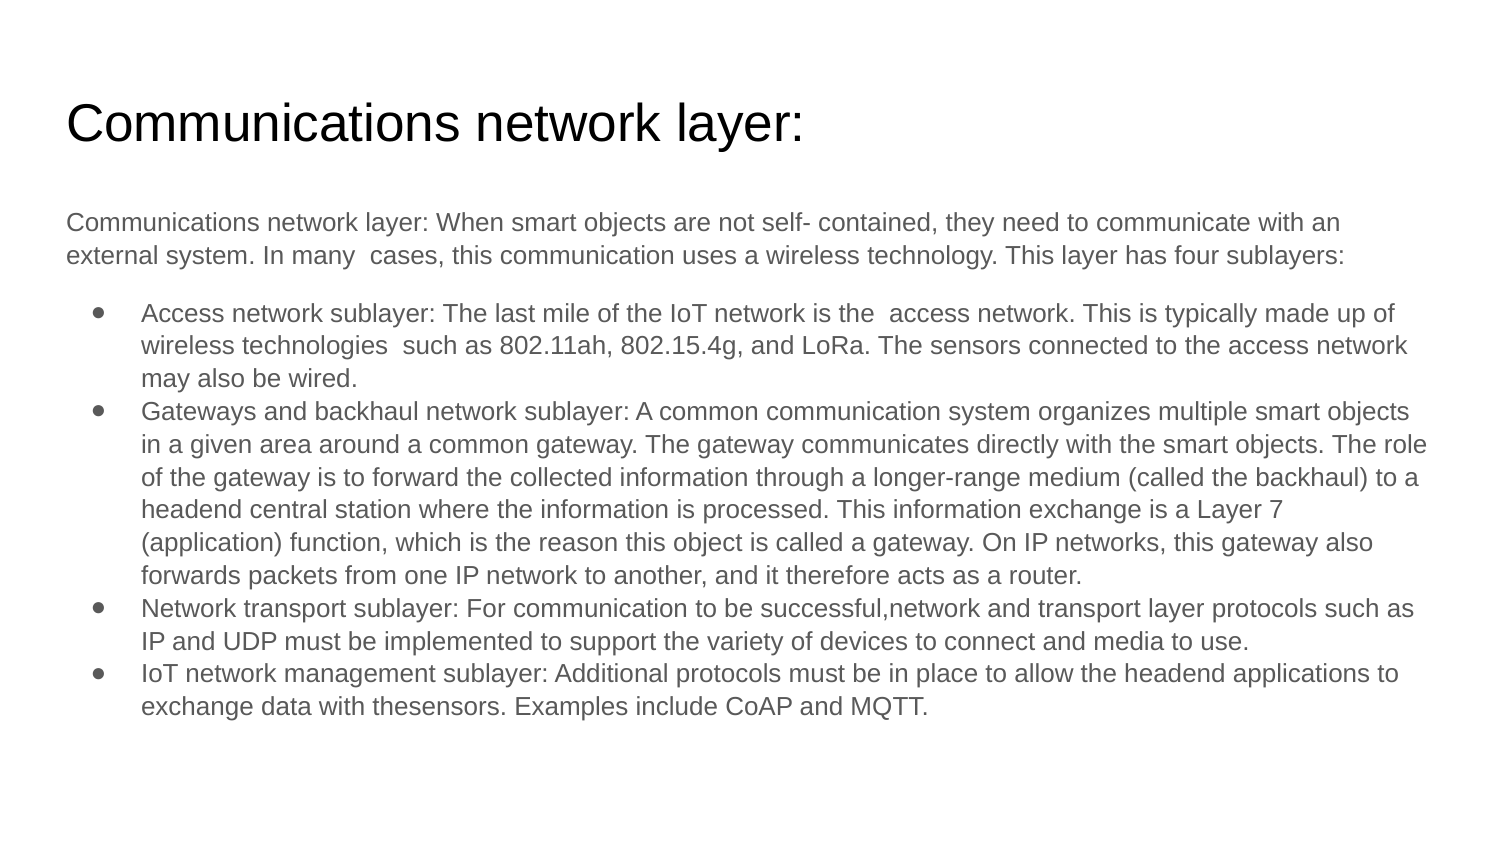

# Communications network layer:
Communications network layer: When smart objects are not self- contained, they need to communicate with an external system. In many  cases, this communication uses a wireless technology. This layer has four sublayers:
Access network sublayer: The last mile of the IoT network is the  access network. This is typically made up of wireless technologies  such as 802.11ah, 802.15.4g, and LoRa. The sensors connected to the access network may also be wired.
Gateways and backhaul network sublayer: A common communication system organizes multiple smart objects in a given area around a common gateway. The gateway communicates directly with the smart objects. The role of the gateway is to forward the collected information through a longer-range medium (called the backhaul) to a headend central station where the information is processed. This information exchange is a Layer 7 (application) function, which is the reason this object is called a gateway. On IP networks, this gateway also forwards packets from one IP network to another, and it therefore acts as a router.
Network transport sublayer: For communication to be successful,network and transport layer protocols such as IP and UDP must be implemented to support the variety of devices to connect and media to use.
IoT network management sublayer: Additional protocols must be in place to allow the headend applications to exchange data with thesensors. Examples include CoAP and MQTT.